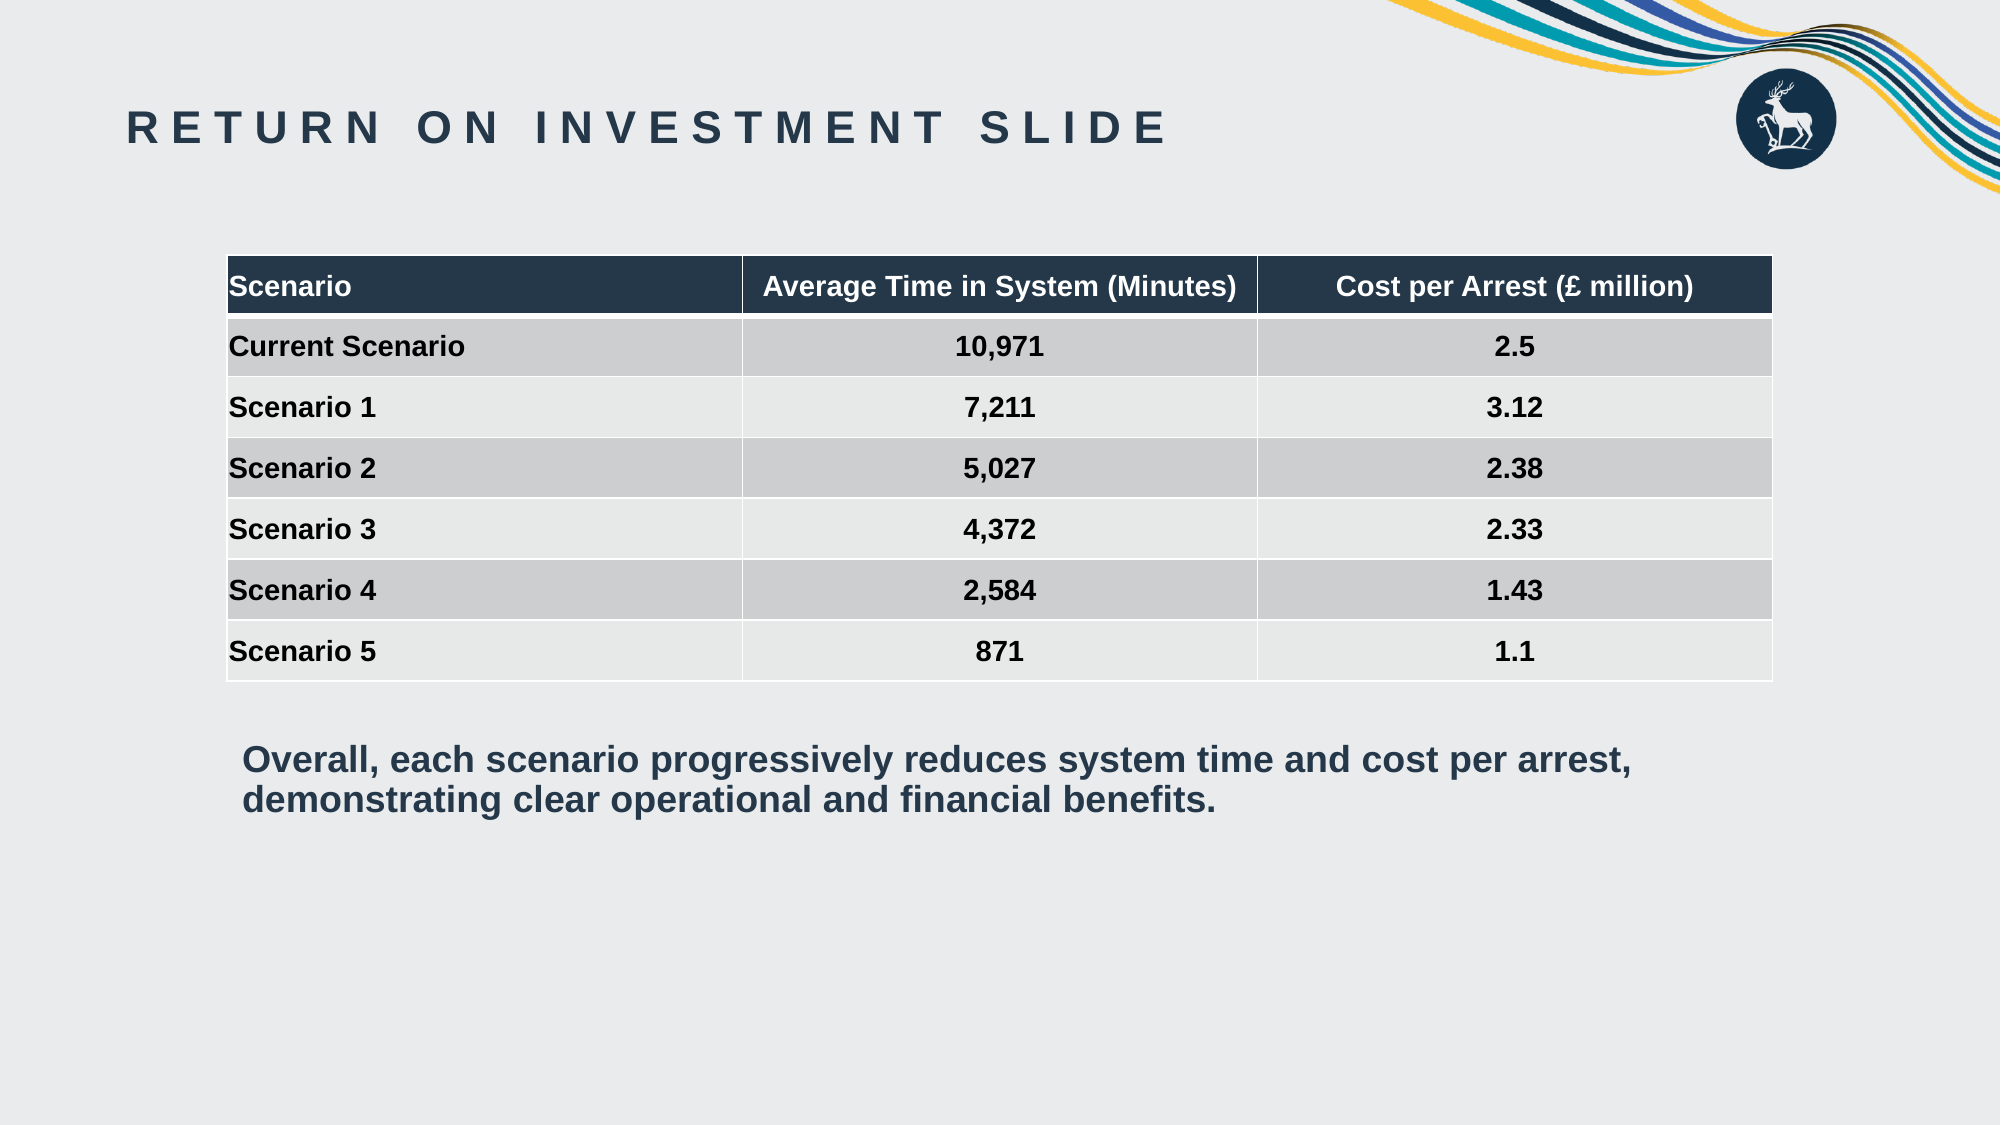

# RETURN ON INVESTMENT SLIDE
| Scenario | Average Time in System (Minutes) | Cost per Arrest (£ million) |
| --- | --- | --- |
| Current Scenario | 10,971 | 2.5 |
| Scenario 1 | 7,211 | 3.12 |
| Scenario 2 | 5,027 | 2.38 |
| Scenario 3 | 4,372 | 2.33 |
| Scenario 4 | 2,584 | 1.43 |
| Scenario 5 | 871 | 1.1 |
Overall, each scenario progressively reduces system time and cost per arrest, demonstrating clear operational and financial benefits.